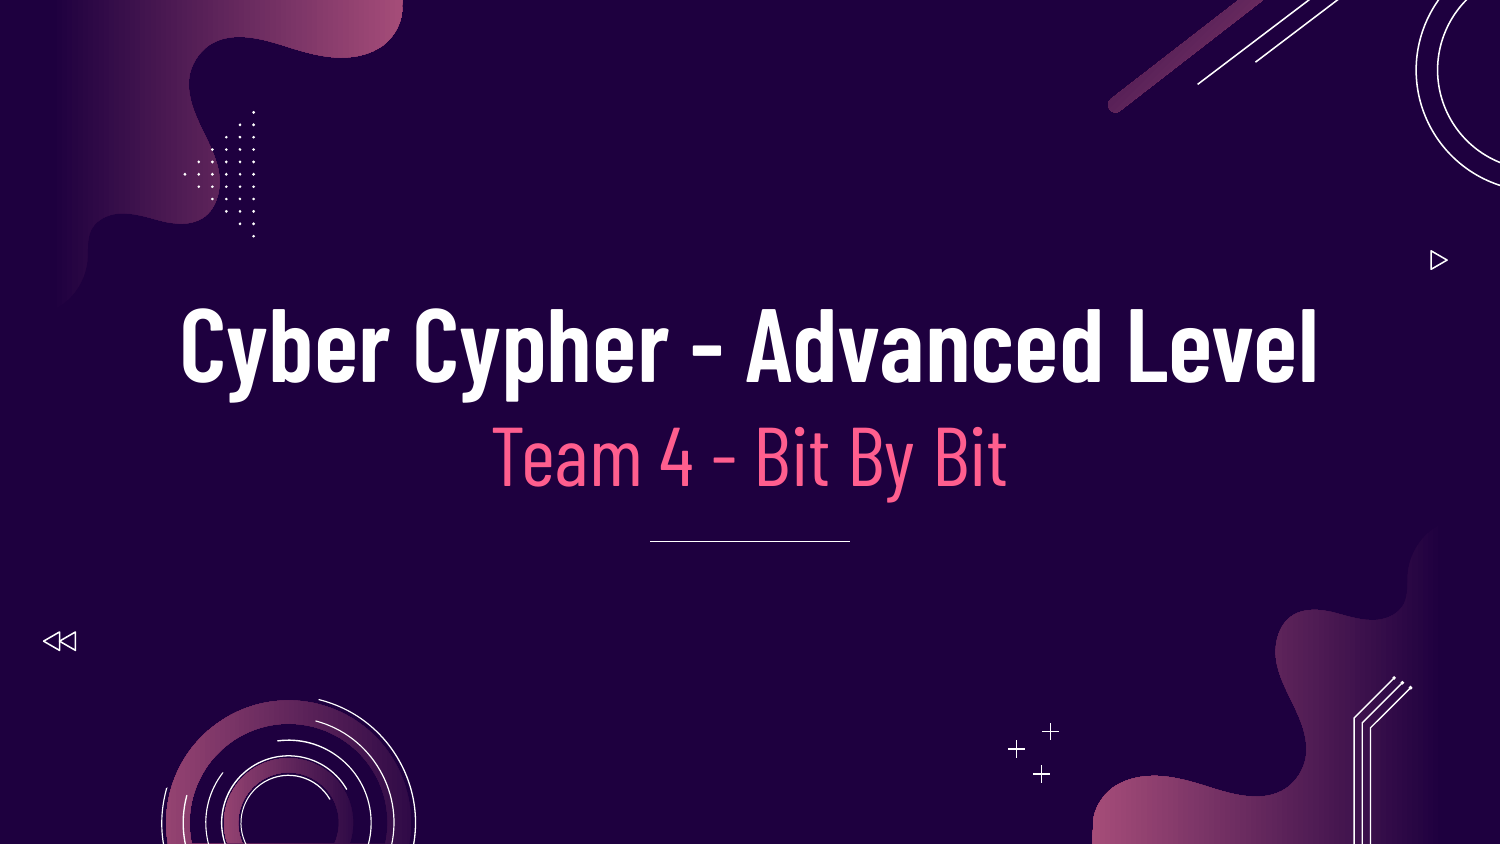

# Cyber Cypher - Advanced Level Team 4 - Bit By Bit